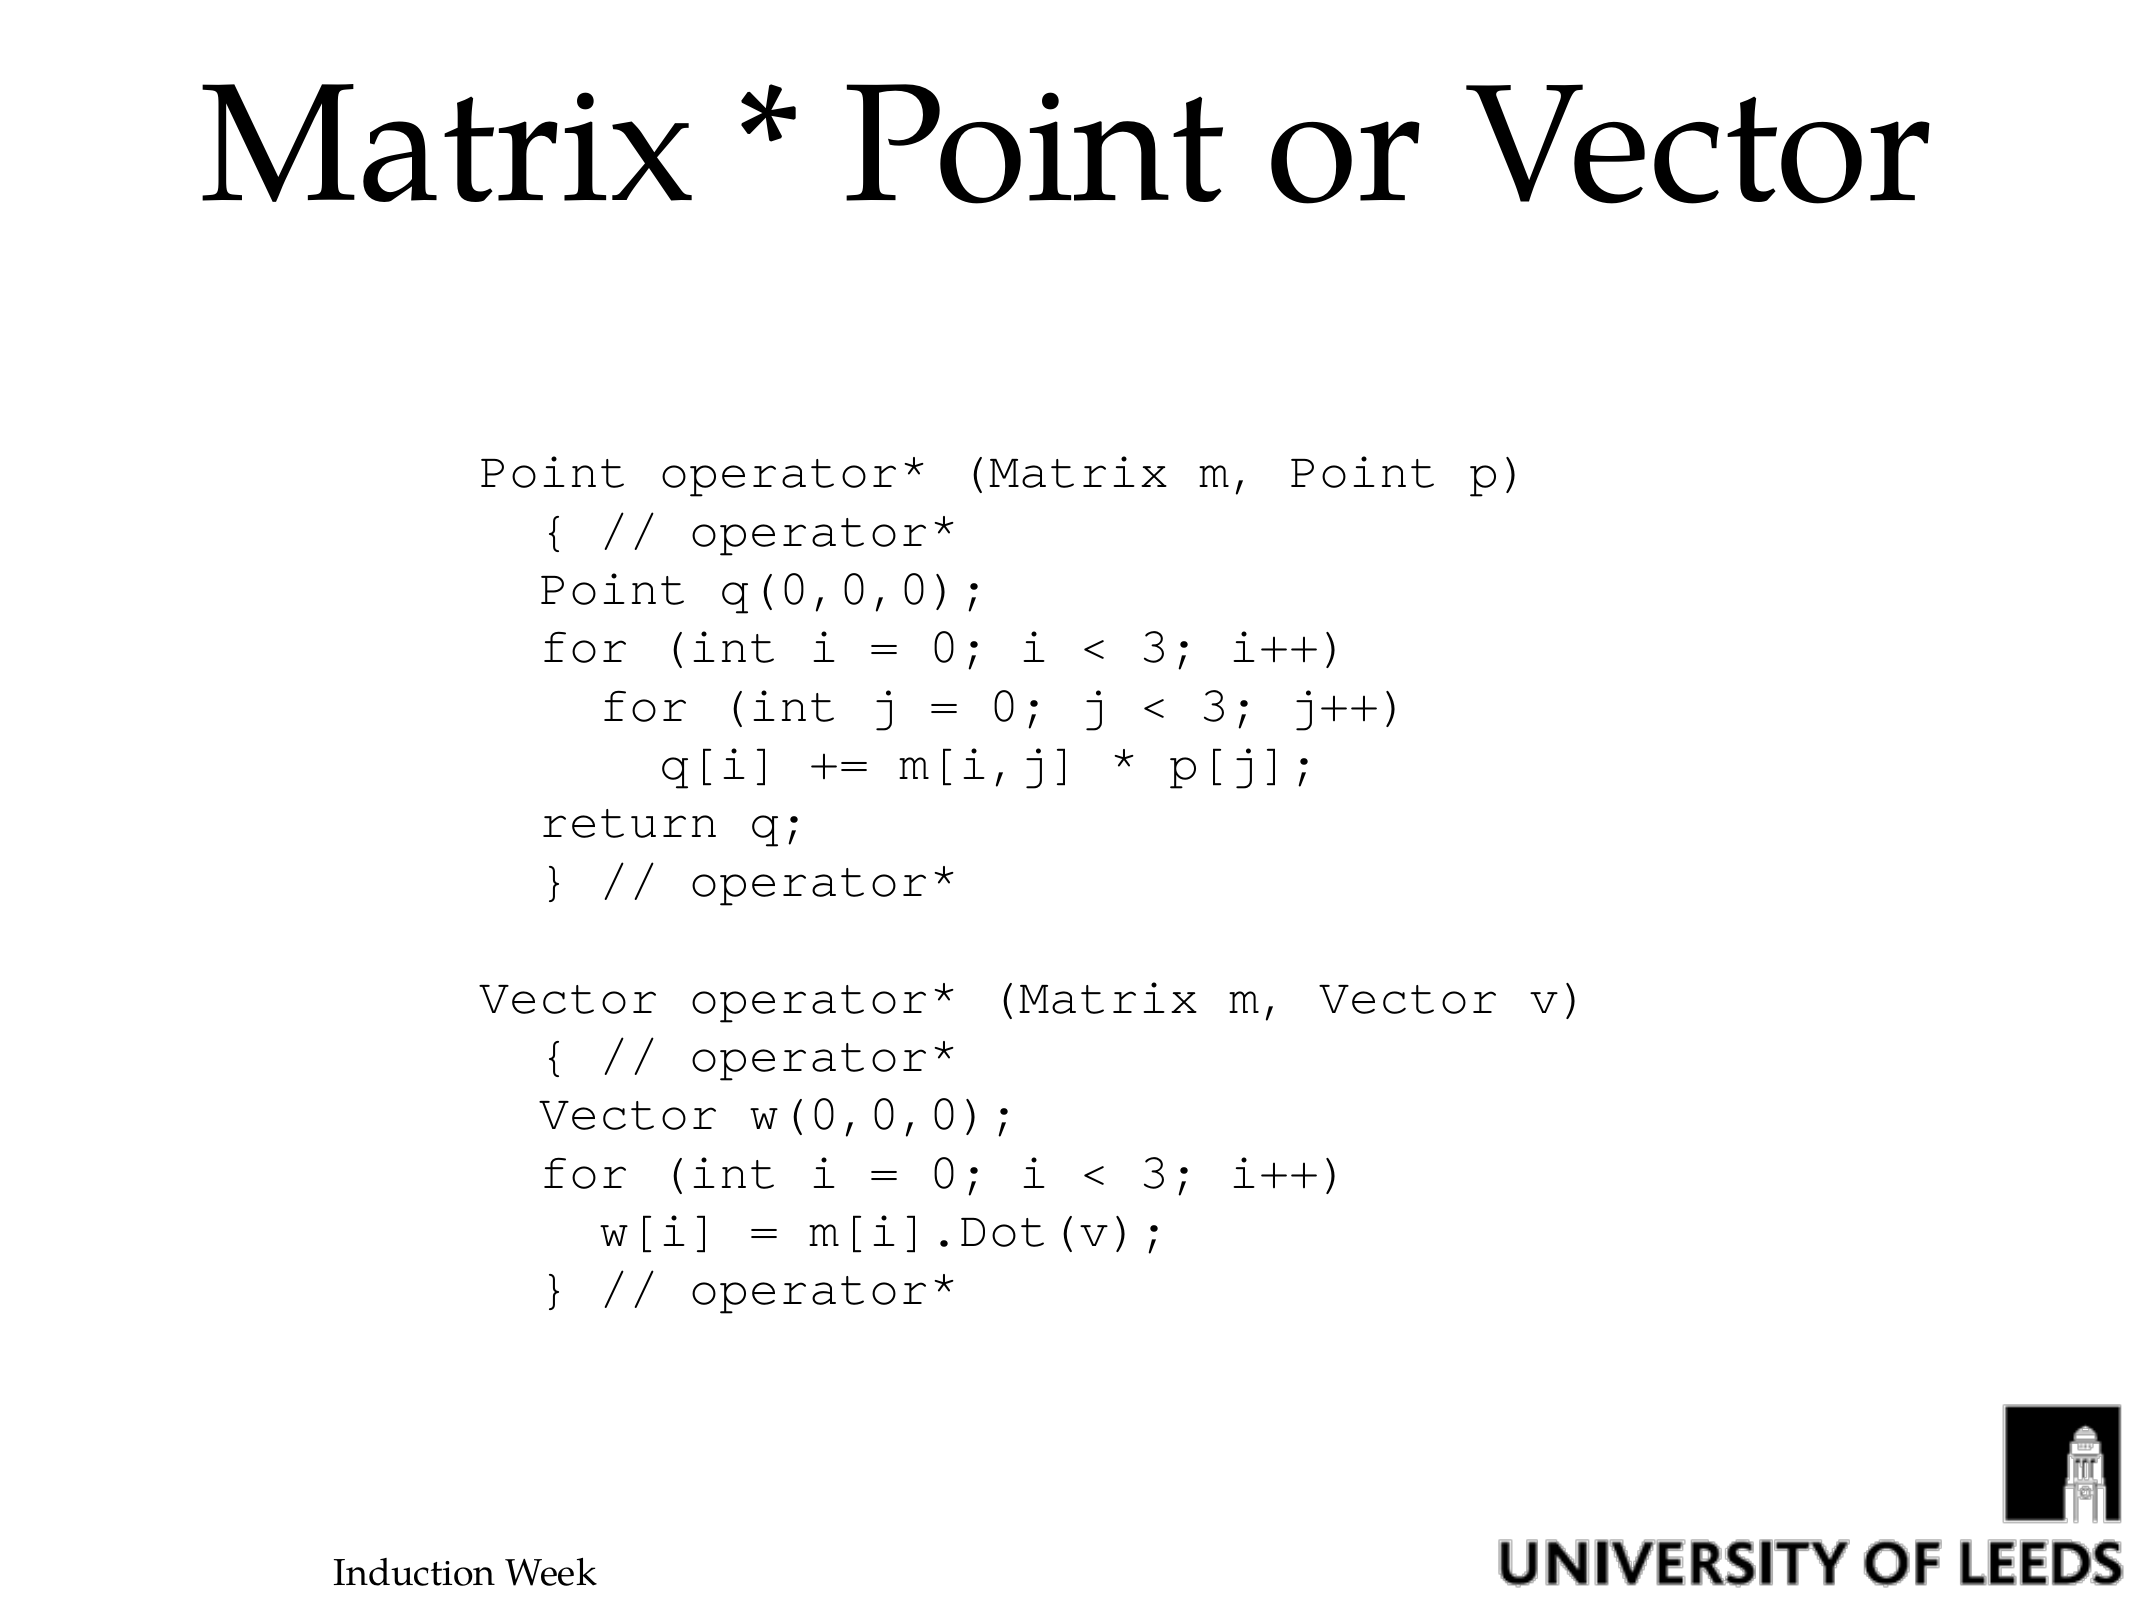

# Matrix * Point or Vector
Point operator* (Matrix m, Point p)
  { // operator*
  Point q(0,0,0);
  for (int i = 0; i < 3; i++)
    for (int j = 0; j < 3; j++)
      q[i] += m[i,j] * p[j];
  return q;
  } // operator*

Vector operator* (Matrix m, Vector v)
  { // operator*
  Vector w(0,0,0);
  for (int i = 0; i < 3; i++)
    w[i] = m[i].Dot(v);
  } // operator*